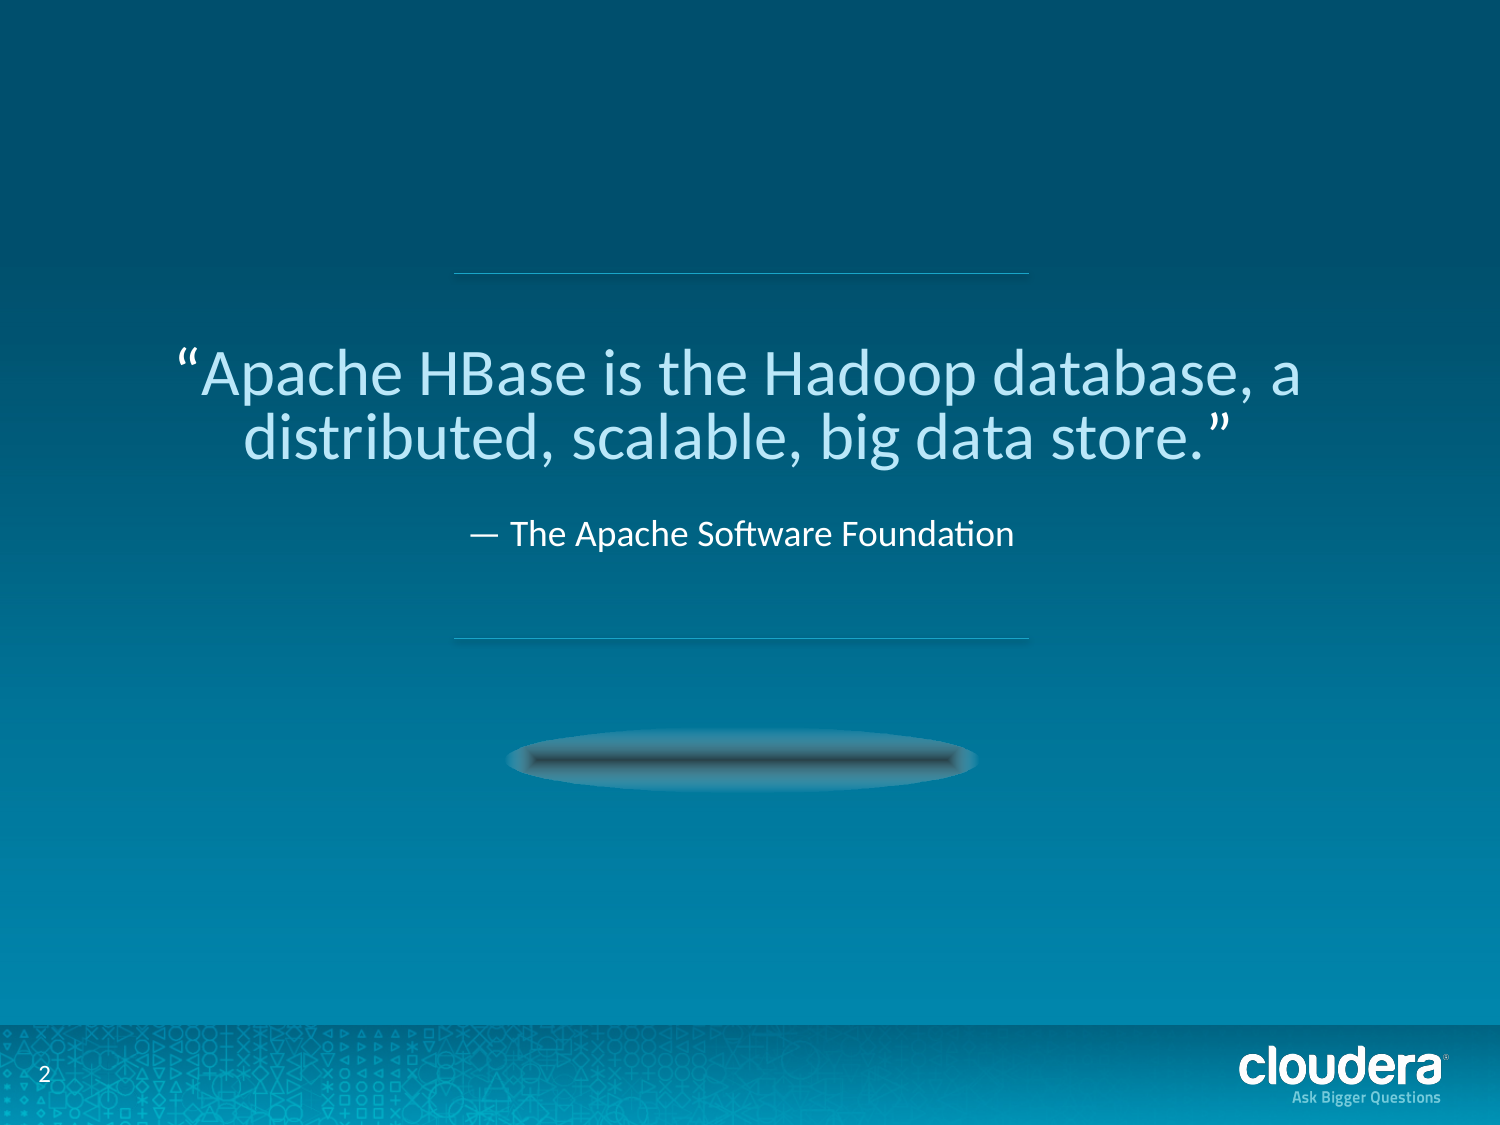

“Apache HBase is the Hadoop database, a distributed, scalable, big data store.”
— The Apache Software Foundation

2